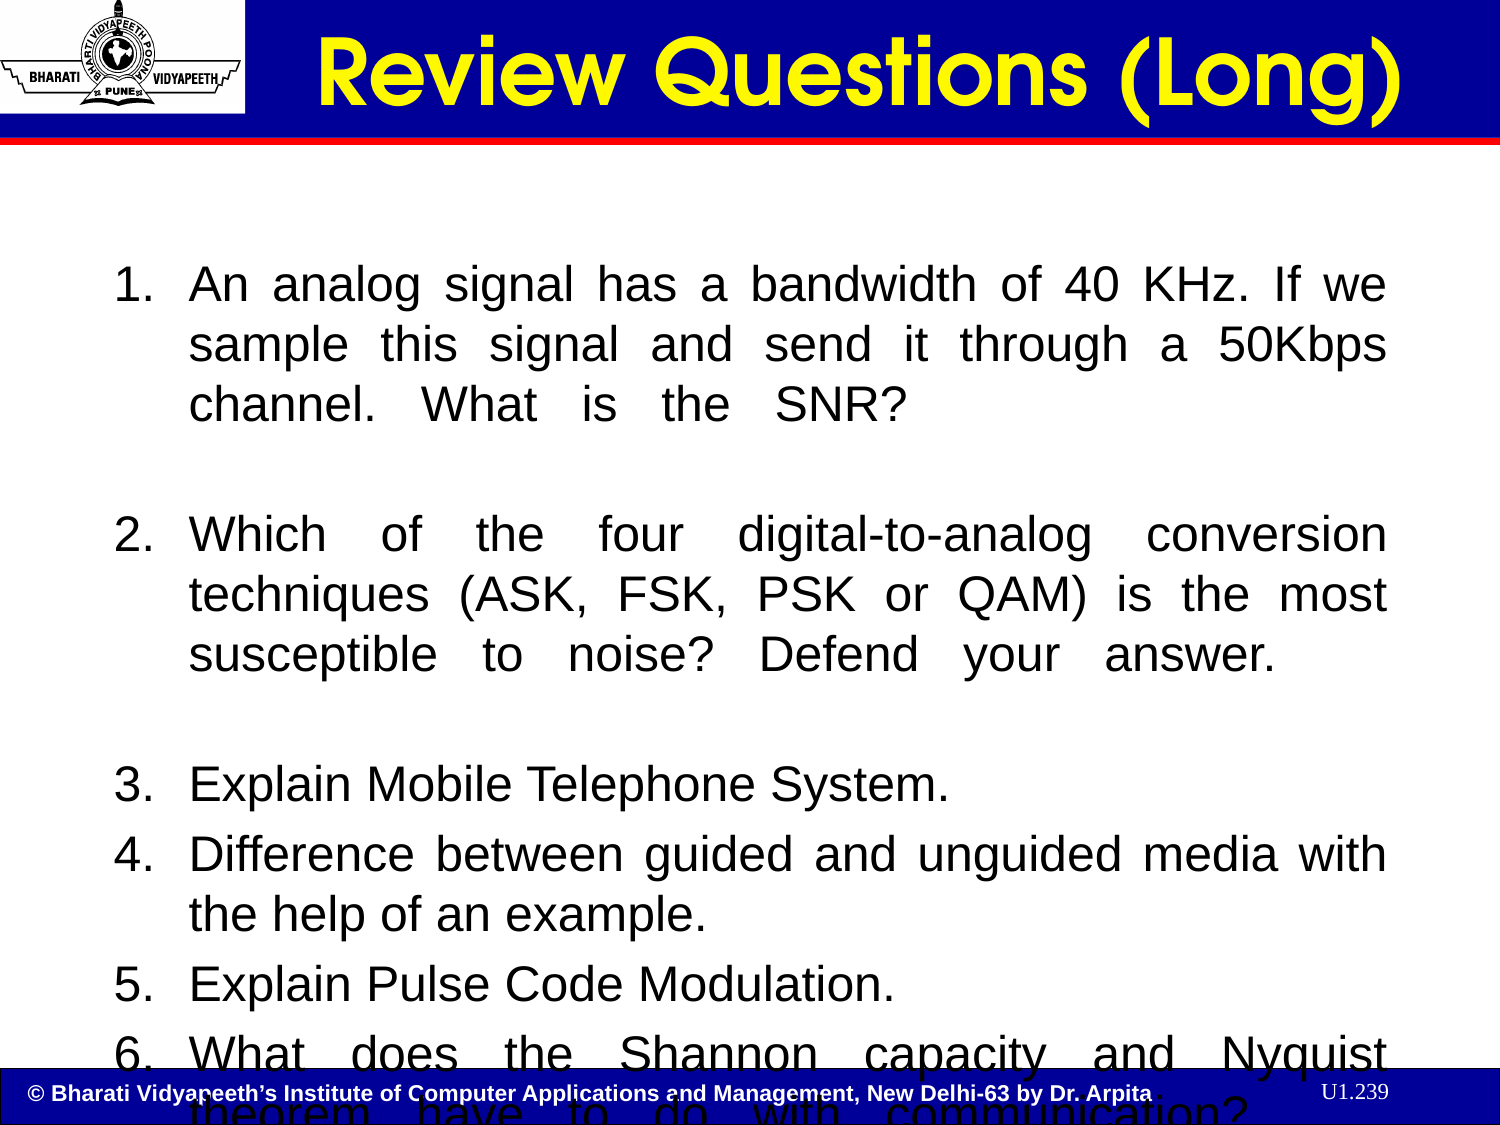

# Review Questions (Long)
An analog signal has a bandwidth of 40 KHz. If we sample this signal and send it through a 50Kbps channel. What is the SNR?
Which of the four digital-to-analog conversion techniques (ASK, FSK, PSK or QAM) is the most susceptible to noise? Defend your answer.
Explain Mobile Telephone System.
Difference between guided and unguided media with the help of an example.
Explain Pulse Code Modulation.
What does the Shannon capacity and Nyquist theorem have to do with communication?